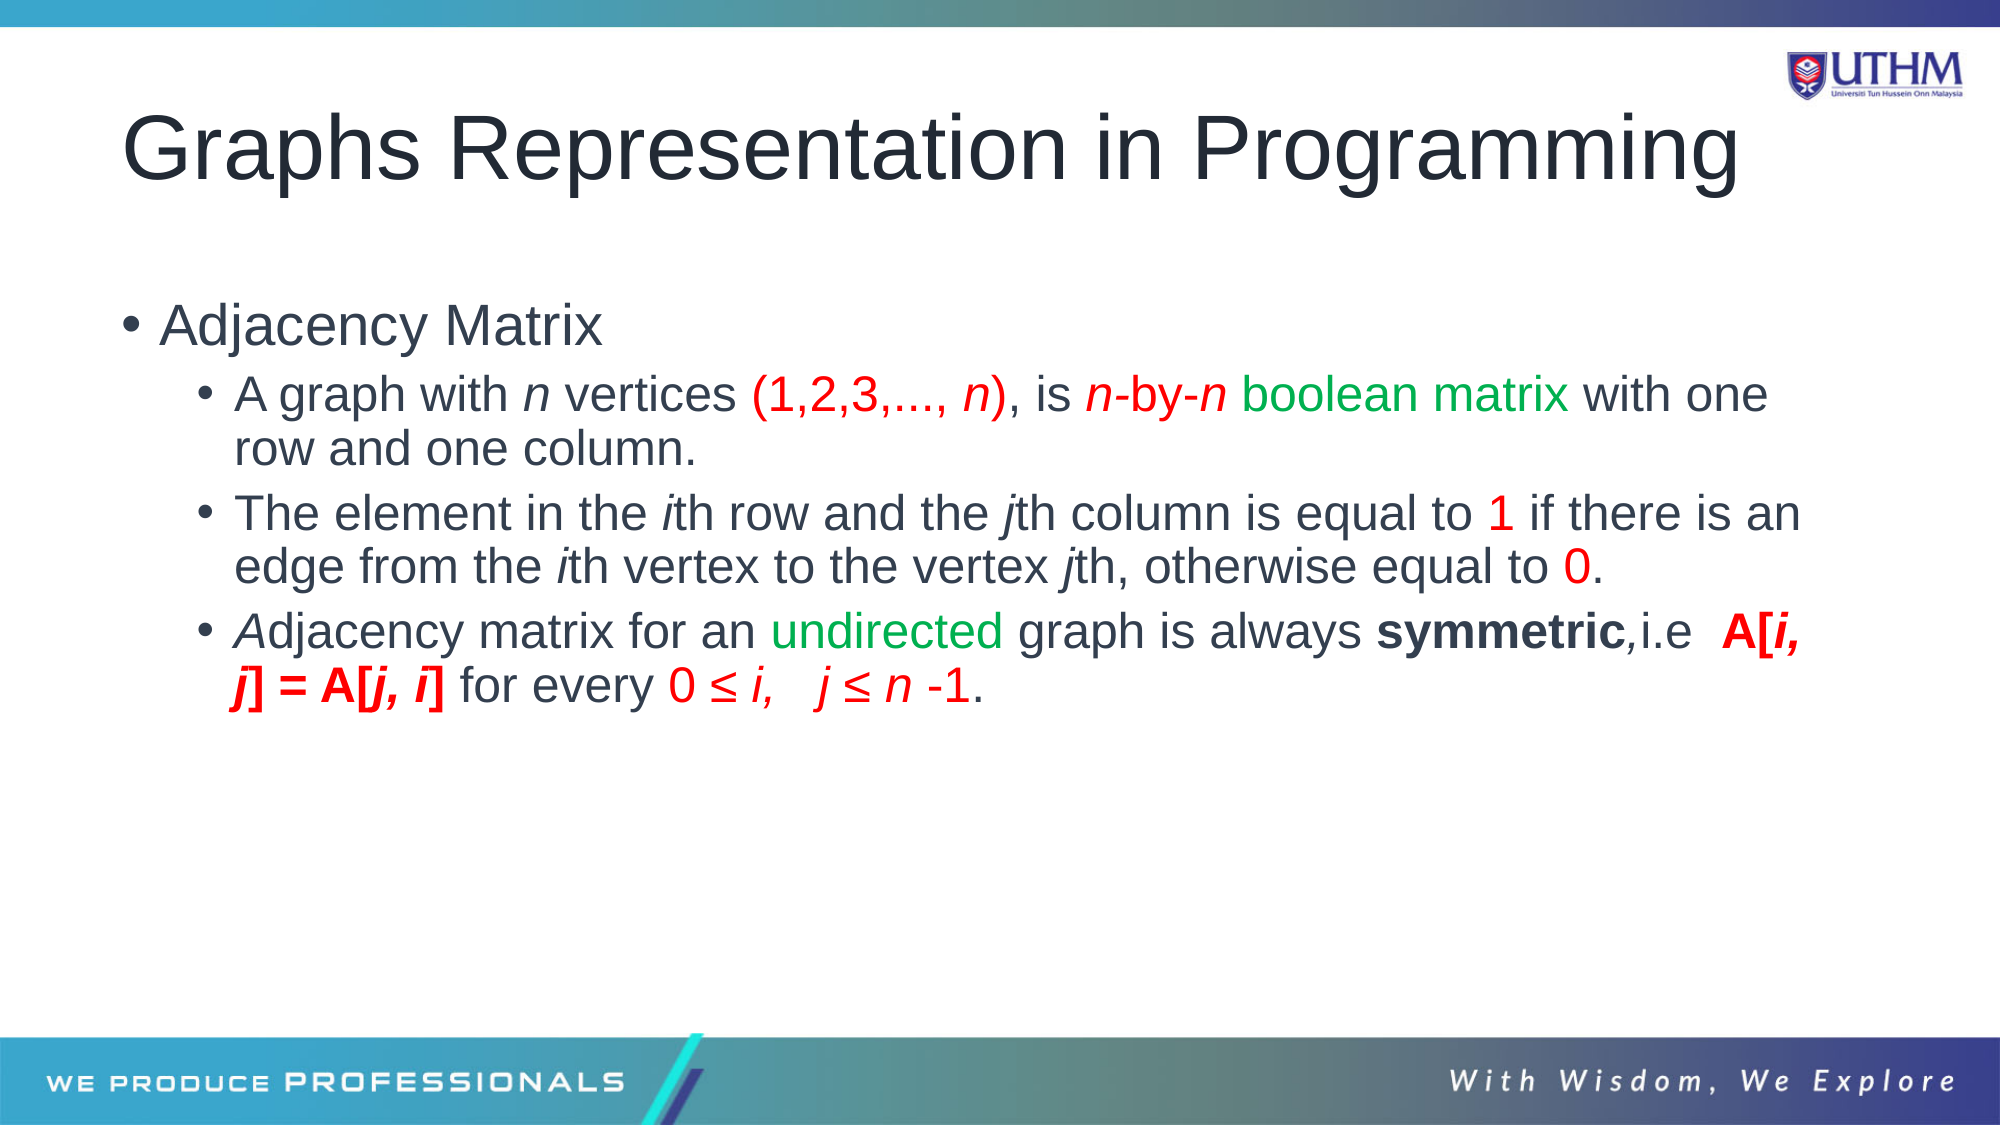

# Graphs Representation in Programming
Adjacency Matrix
A graph with n vertices (1,2,3,..., n), is n-by-n boolean matrix with one row and one column.
The element in the ith row and the jth column is equal to 1 if there is an edge from the ith vertex to the vertex jth, otherwise equal to 0.
Adjacency matrix for an undirected graph is always symmetric,i.e  A[i, j] = A[j, i] for every 0 ≤ i,   j ≤ n -1.